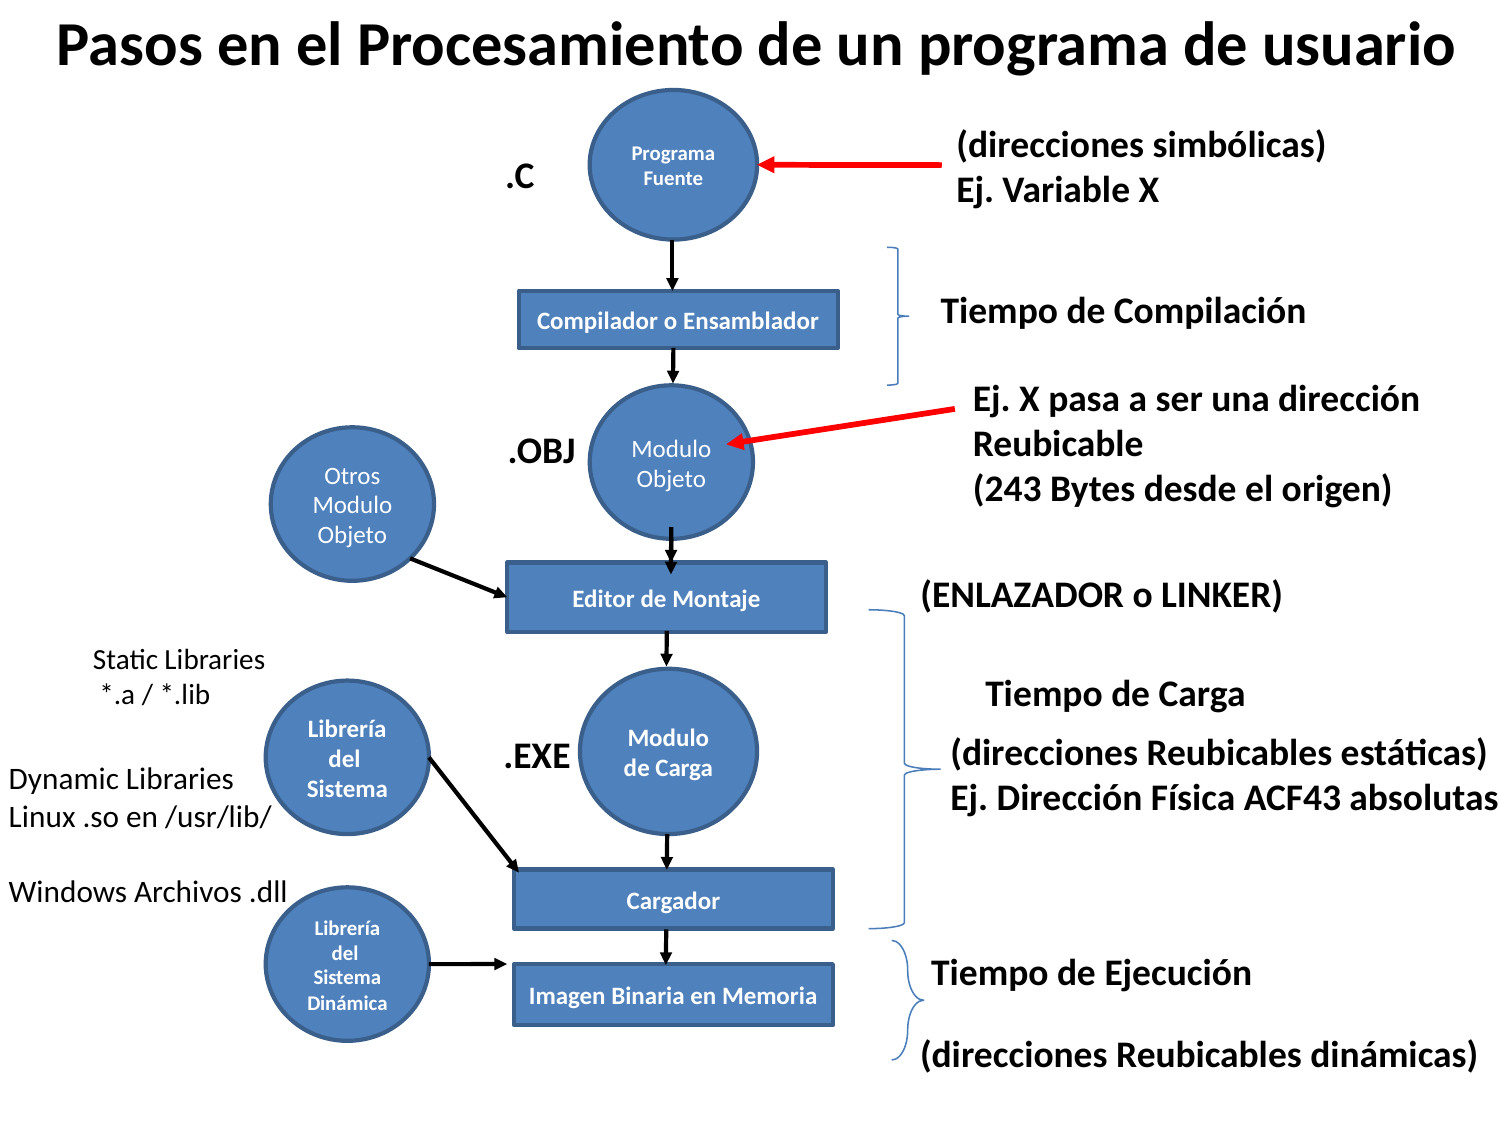

# Pasos en el Procesamiento de un programa de usuario
Programa Fuente
(direcciones simbólicas)
Ej. Variable X
.C

Tiempo de Compilación
Compilador o Ensamblador
Ej. X pasa a ser una dirección
Reubicable
(243 Bytes desde el origen)
Modulo Objeto
.OBJ
Otros Modulo Objeto
Editor de Montaje
(ENLAZADOR o LINKER)

Static Libraries
 *.a / *.lib
Tiempo de Carga
Modulo de Carga
Librería del  Sistema
(direcciones Reubicables estáticas)
Ej. Dirección Física ACF43 absolutas
.EXE
Dynamic Libraries
Linux .so en /usr/lib/

Windows Archivos .dll
Cargador
Librería del  Sistema Dinámica

Tiempo de Ejecución
Imagen Binaria en Memoria
(direcciones Reubicables dinámicas)